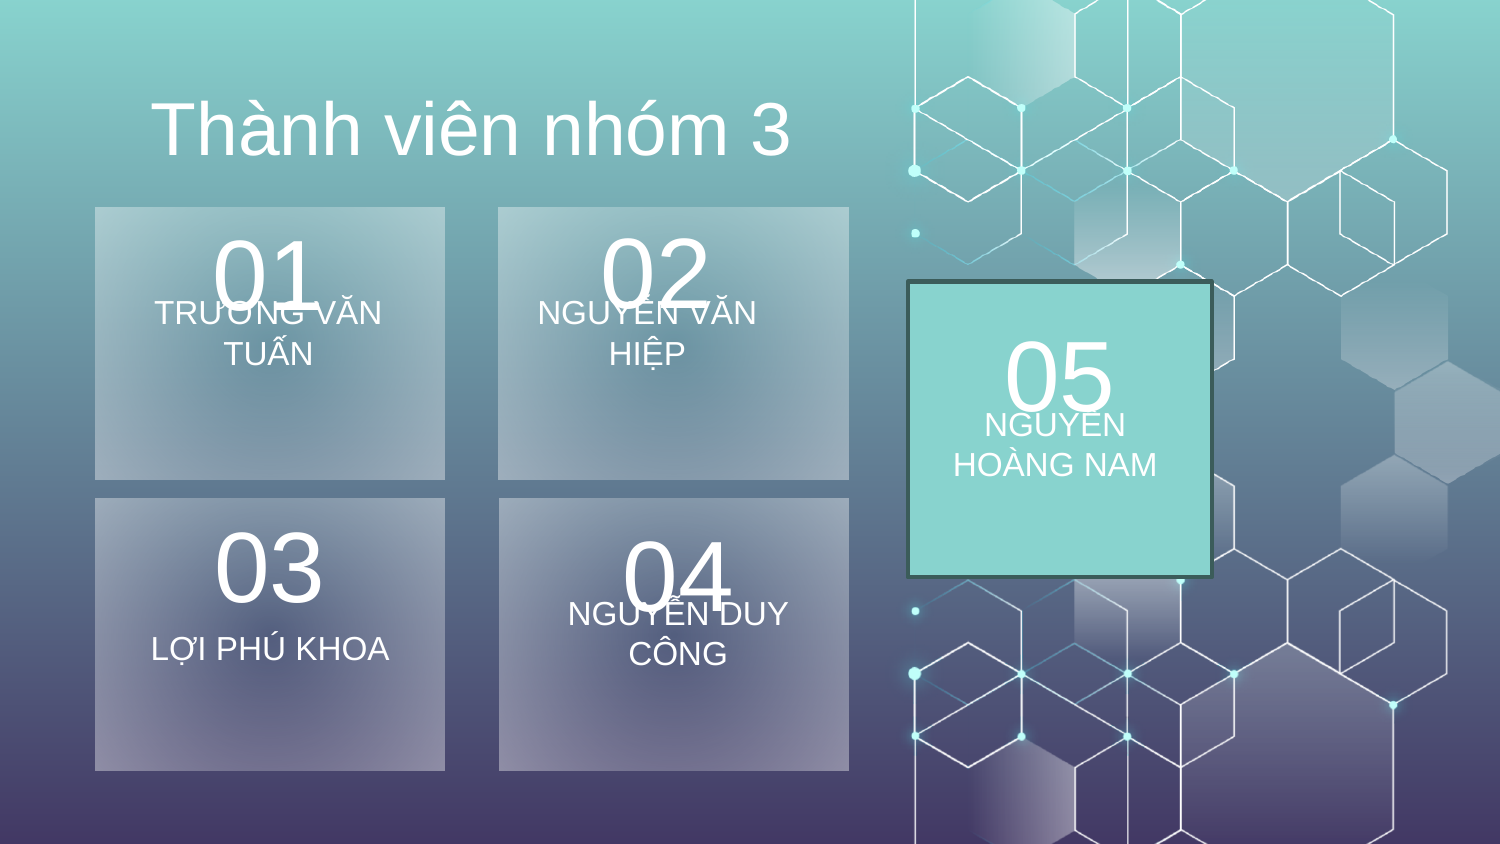

Thành viên nhóm 3
02
01

# TRƯƠNG VĂN TUẤN
NGUYỄN VĂN HIỆP
05
NGUYỄN HOÀNG NAM
03
04
LỢI PHÚ KHOA
NGUYỄN DUY CÔNG